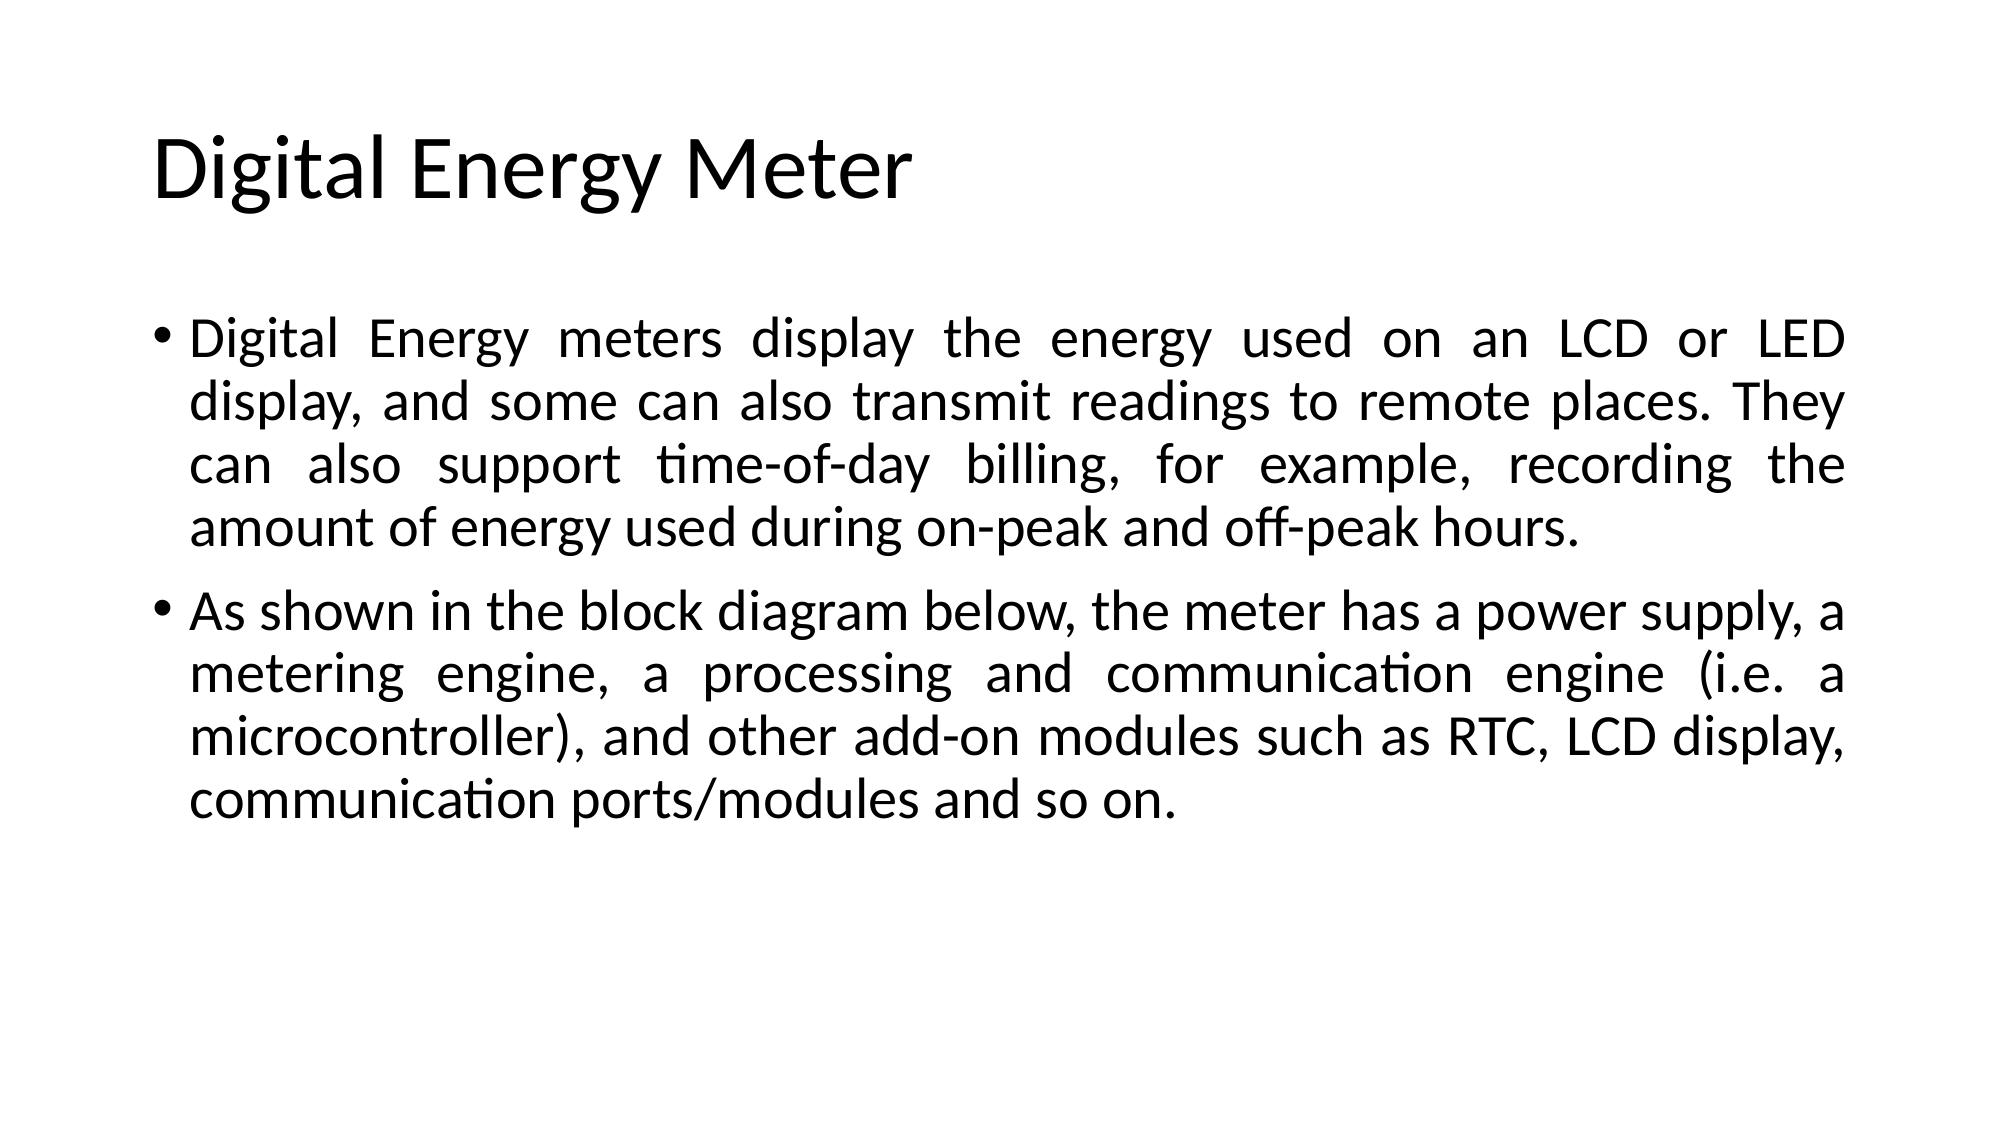

# Digital Energy Meter
Digital Energy meters display the energy used on an LCD or LED display, and some can also transmit readings to remote places. They can also support time-of-day billing, for example, recording the amount of energy used during on-peak and off-peak hours.
As shown in the block diagram below, the meter has a power supply, a metering engine, a processing and communication engine (i.e. a microcontroller), and other add-on modules such as RTC, LCD display, communication ports/modules and so on.